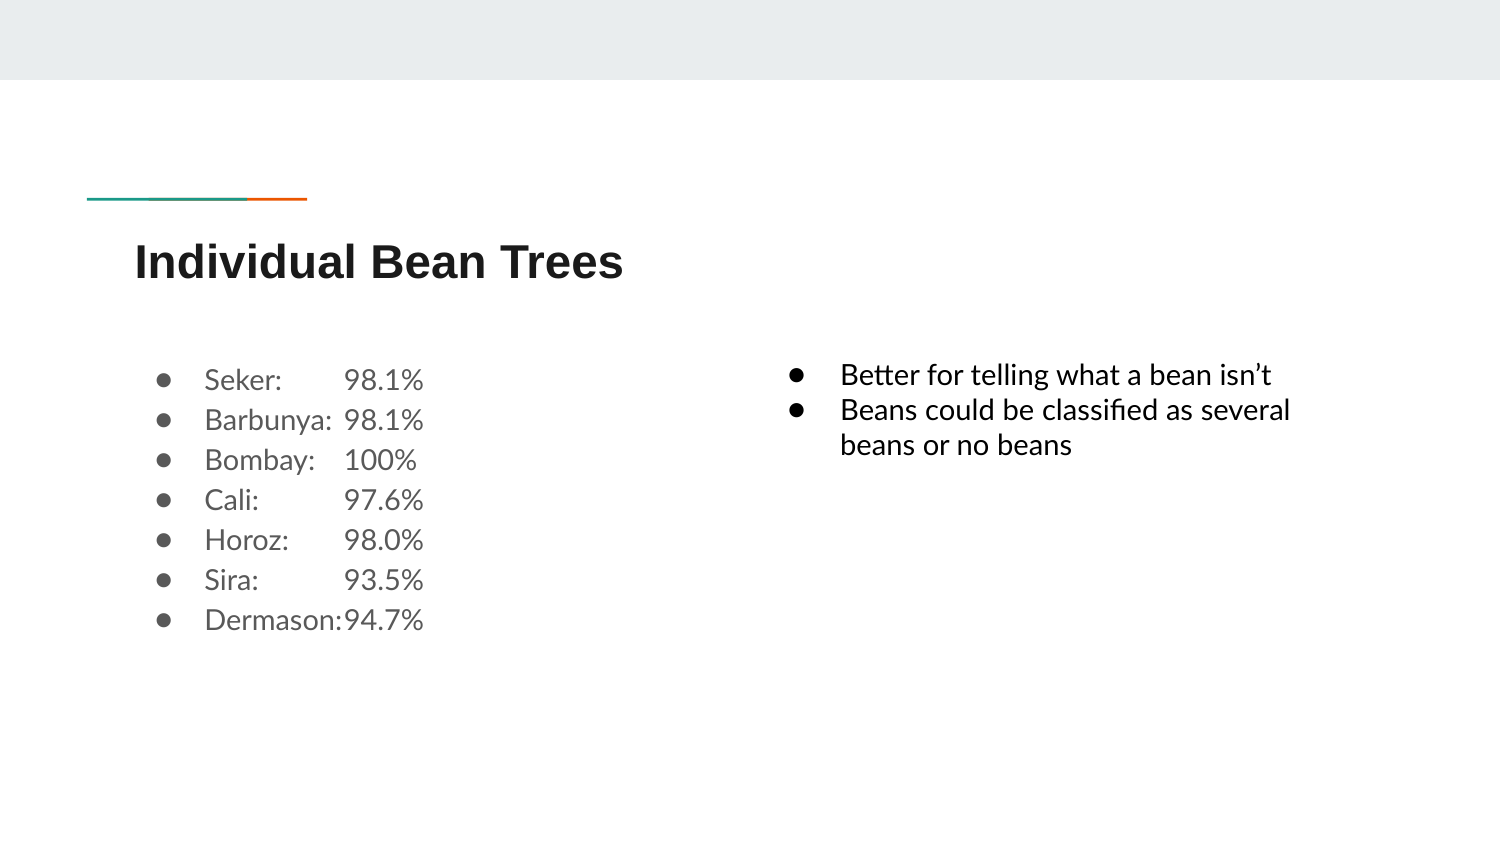

# Individual Bean Trees
Seker: 			98.1%
Barbunya:			98.1%
Bombay:			100%
Cali:				97.6%
Horoz:			98.0%
Sira:				93.5%
Dermason:		94.7%
Better for telling what a bean isn’t
Beans could be classified as several beans or no beans